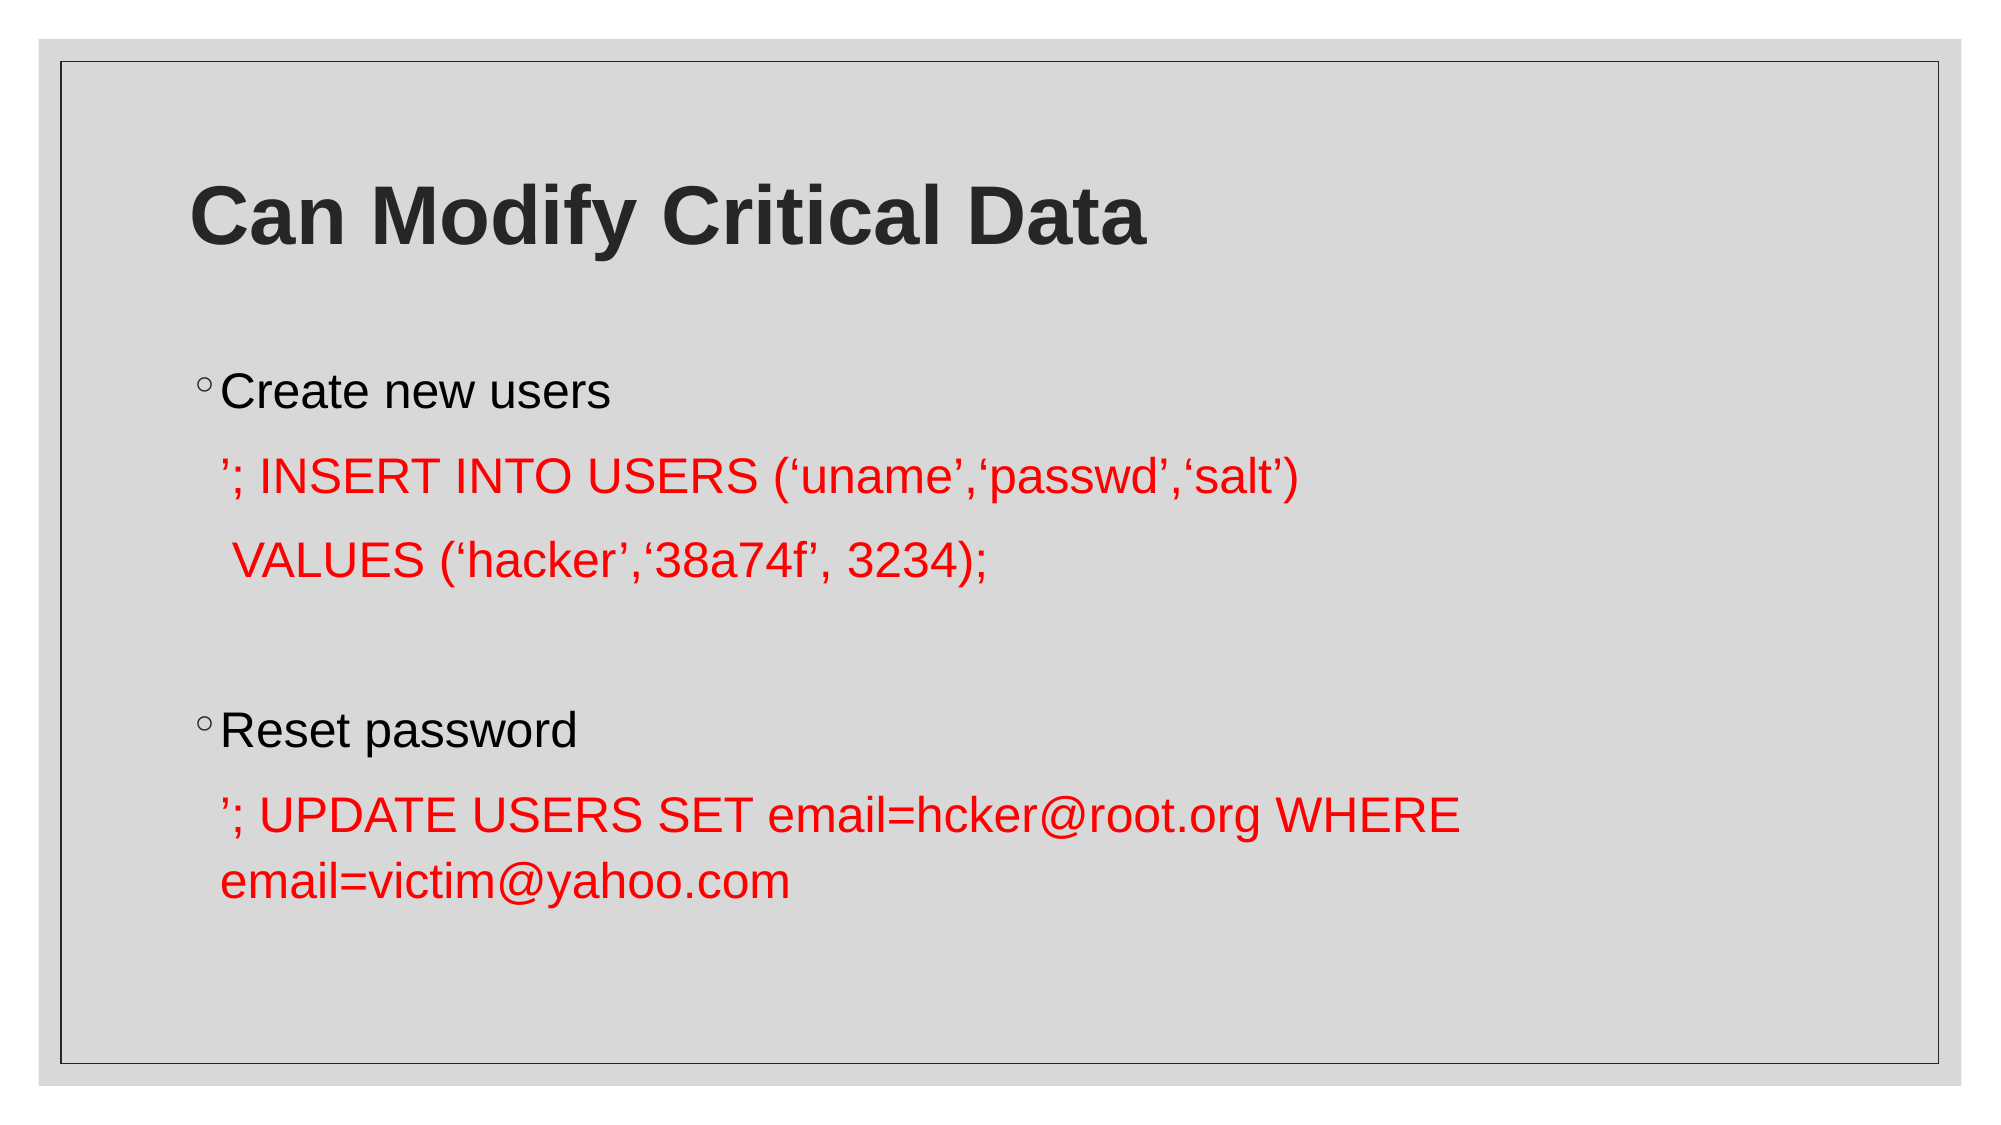

# Can Modify Critical Data
Create new users
 	’; INSERT INTO USERS (‘uname’,‘passwd’,‘salt’)
   VALUES (‘hacker’,‘38a74f’, 3234);

Reset password
	’; UPDATE USERS SET email=hcker@root.org WHERE email=victim@yahoo.com